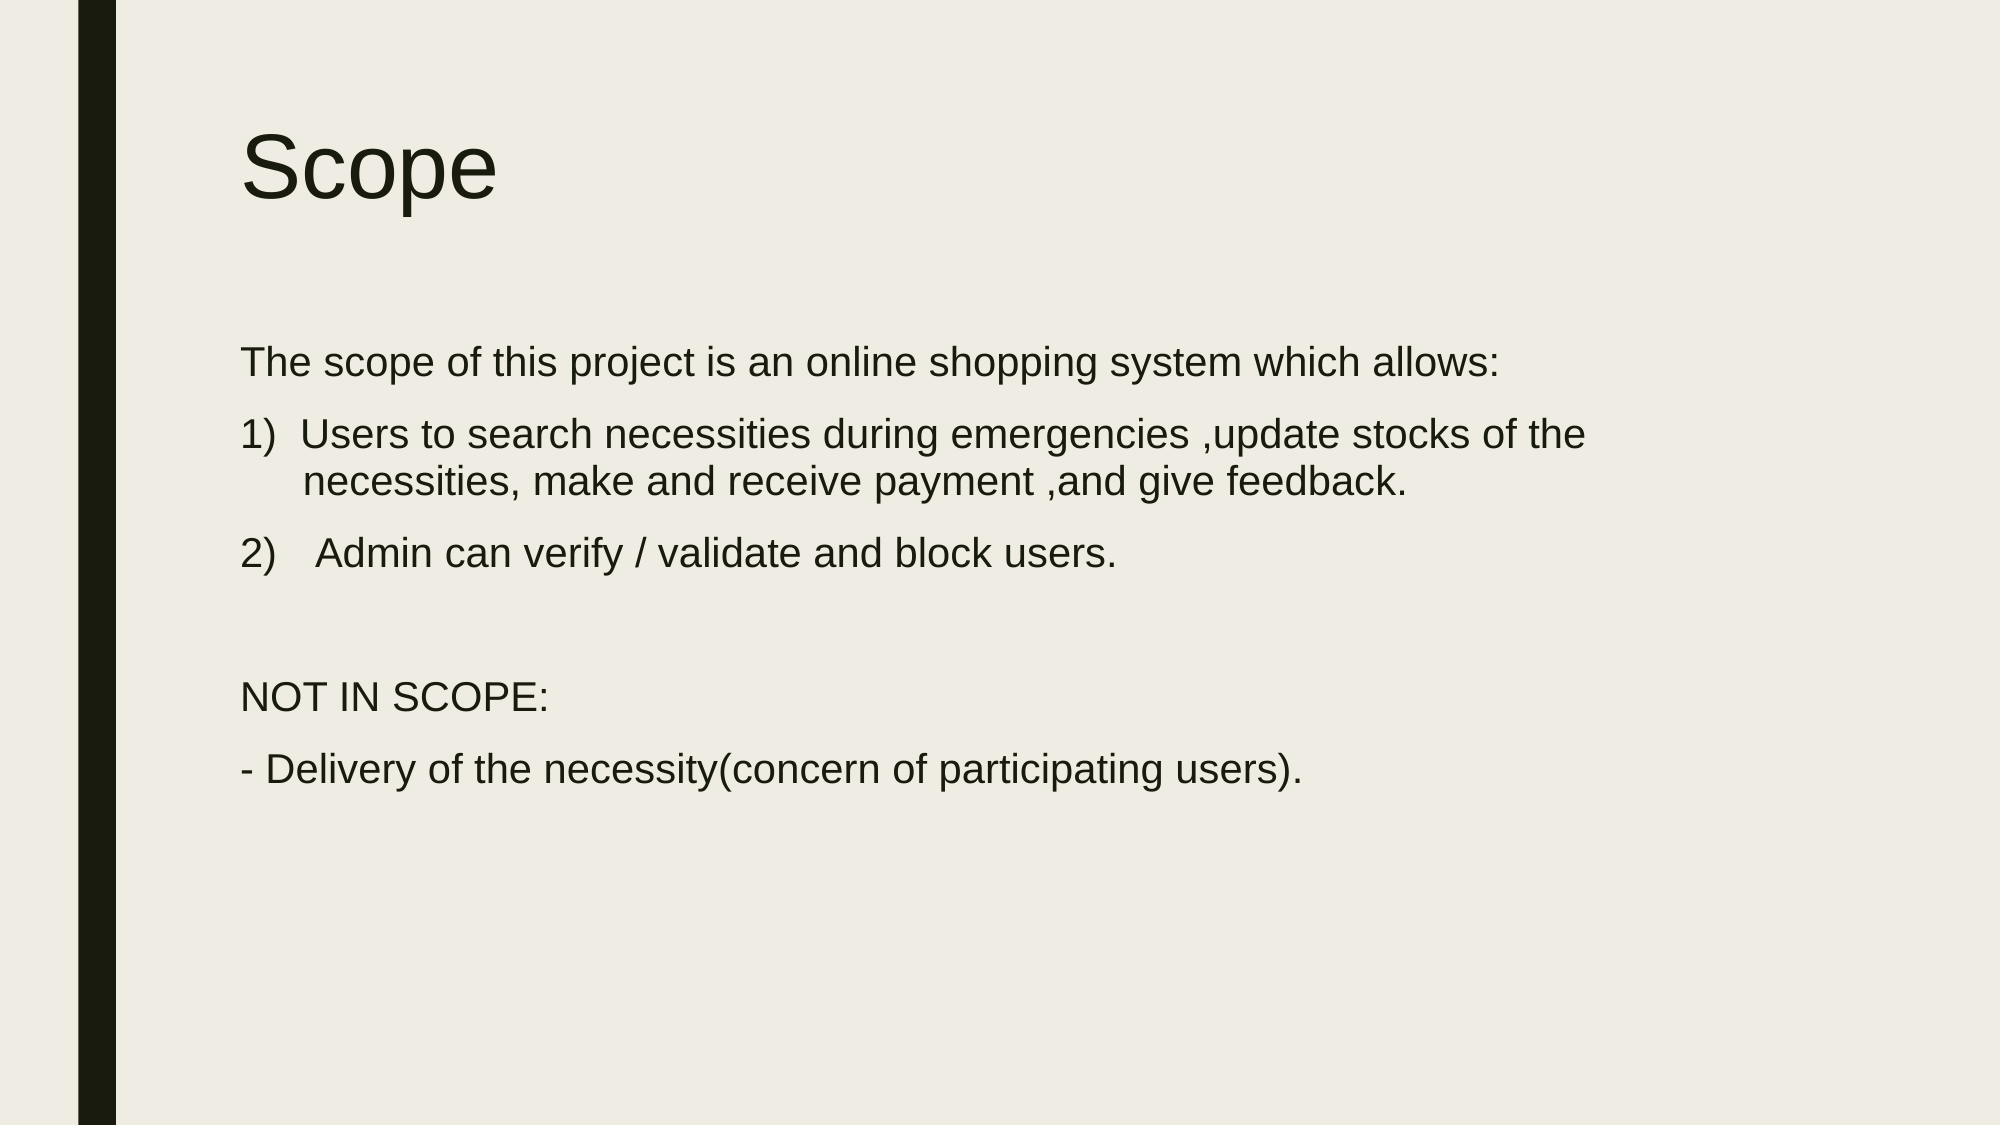

# Scope
The scope of this project is an online shopping system which allows:
1)  Users to search necessities during emergencies ,update stocks of the necessities, make and receive payment ,and give feedback.
Admin can verify / validate and block users.

NOT IN SCOPE:
- Delivery of the necessity(concern of participating users).